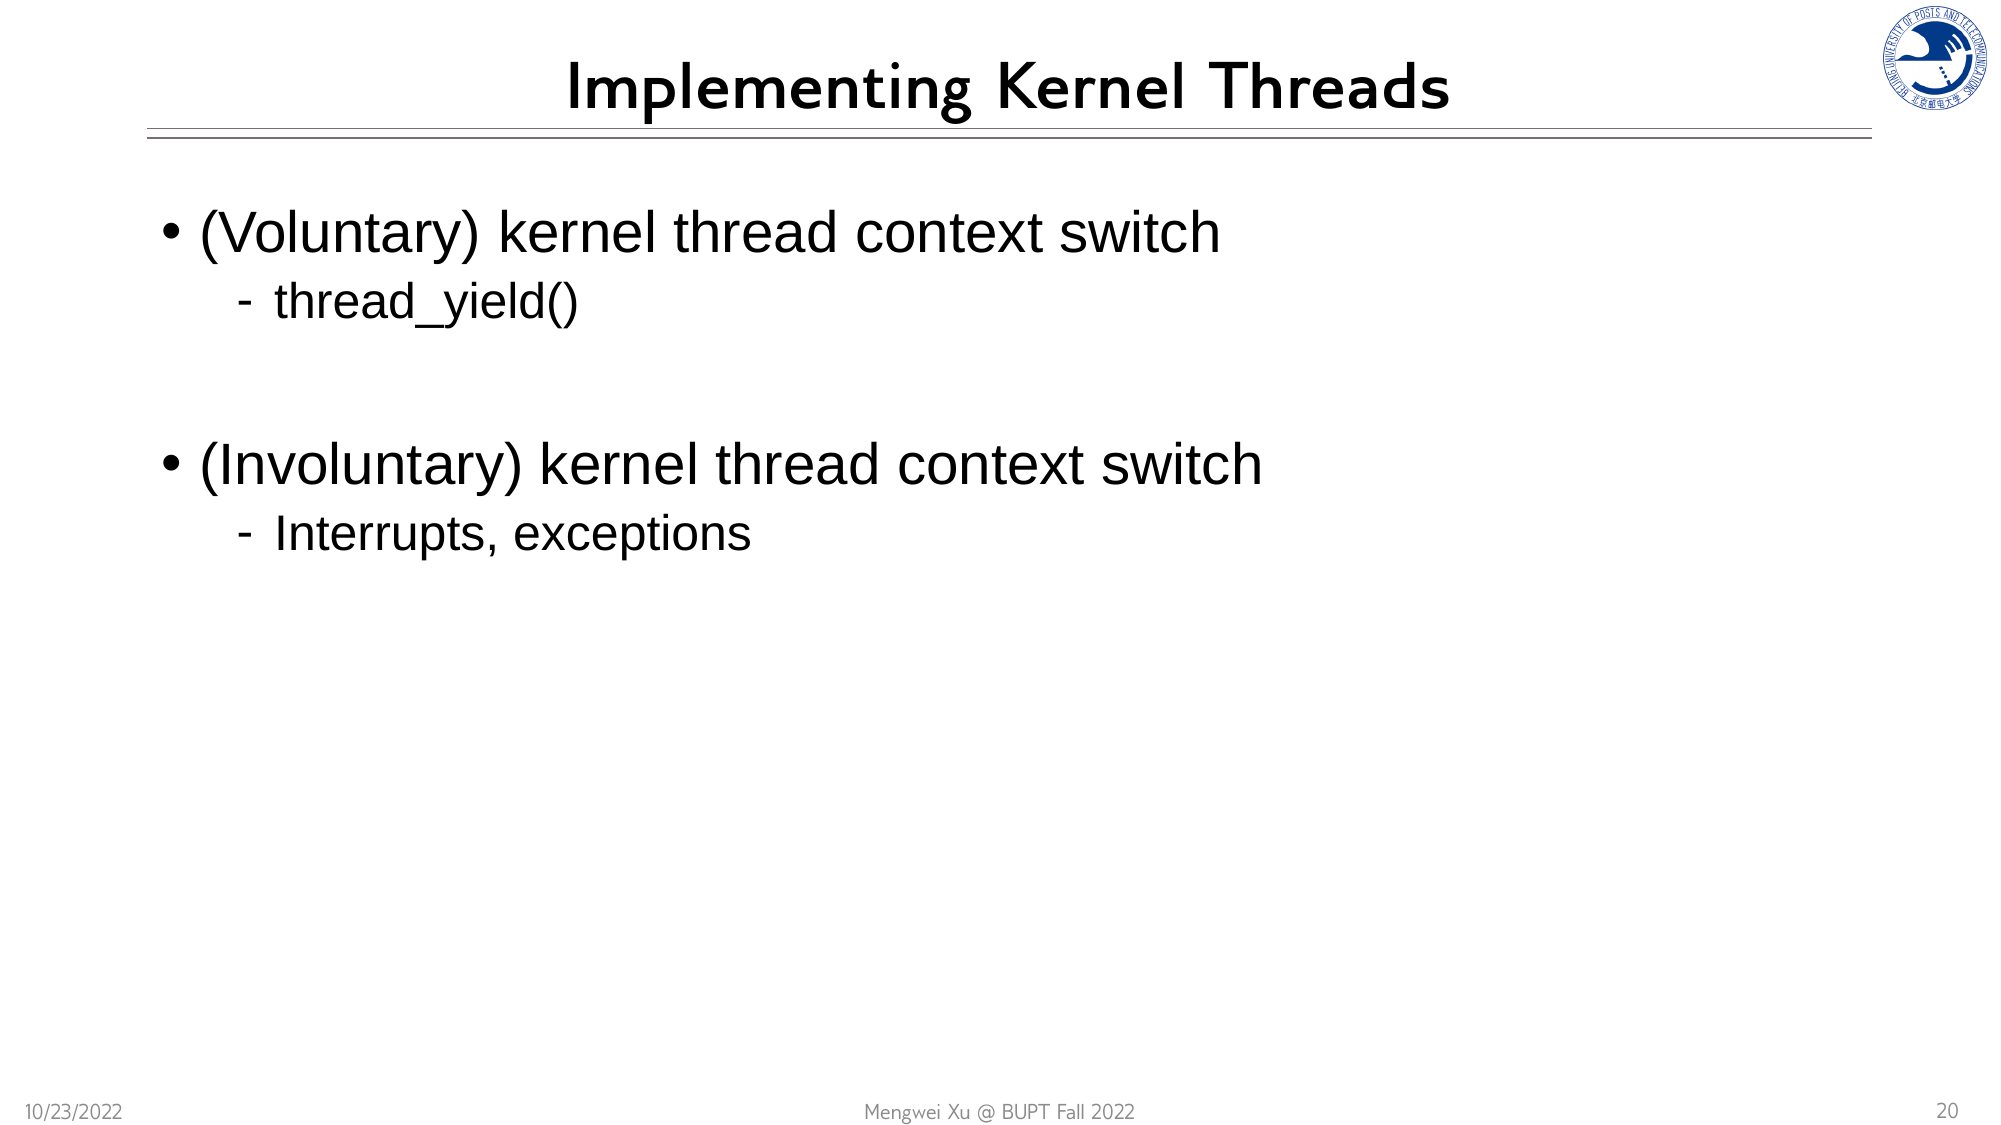

Implementing Kernel Threads
(Voluntary) kernel thread context switch
thread_yield()

(Involuntary) kernel thread context switch
Interrupts, exceptions
20
Mengwei Xu @ BUPT Fall 2022
10/23/2022